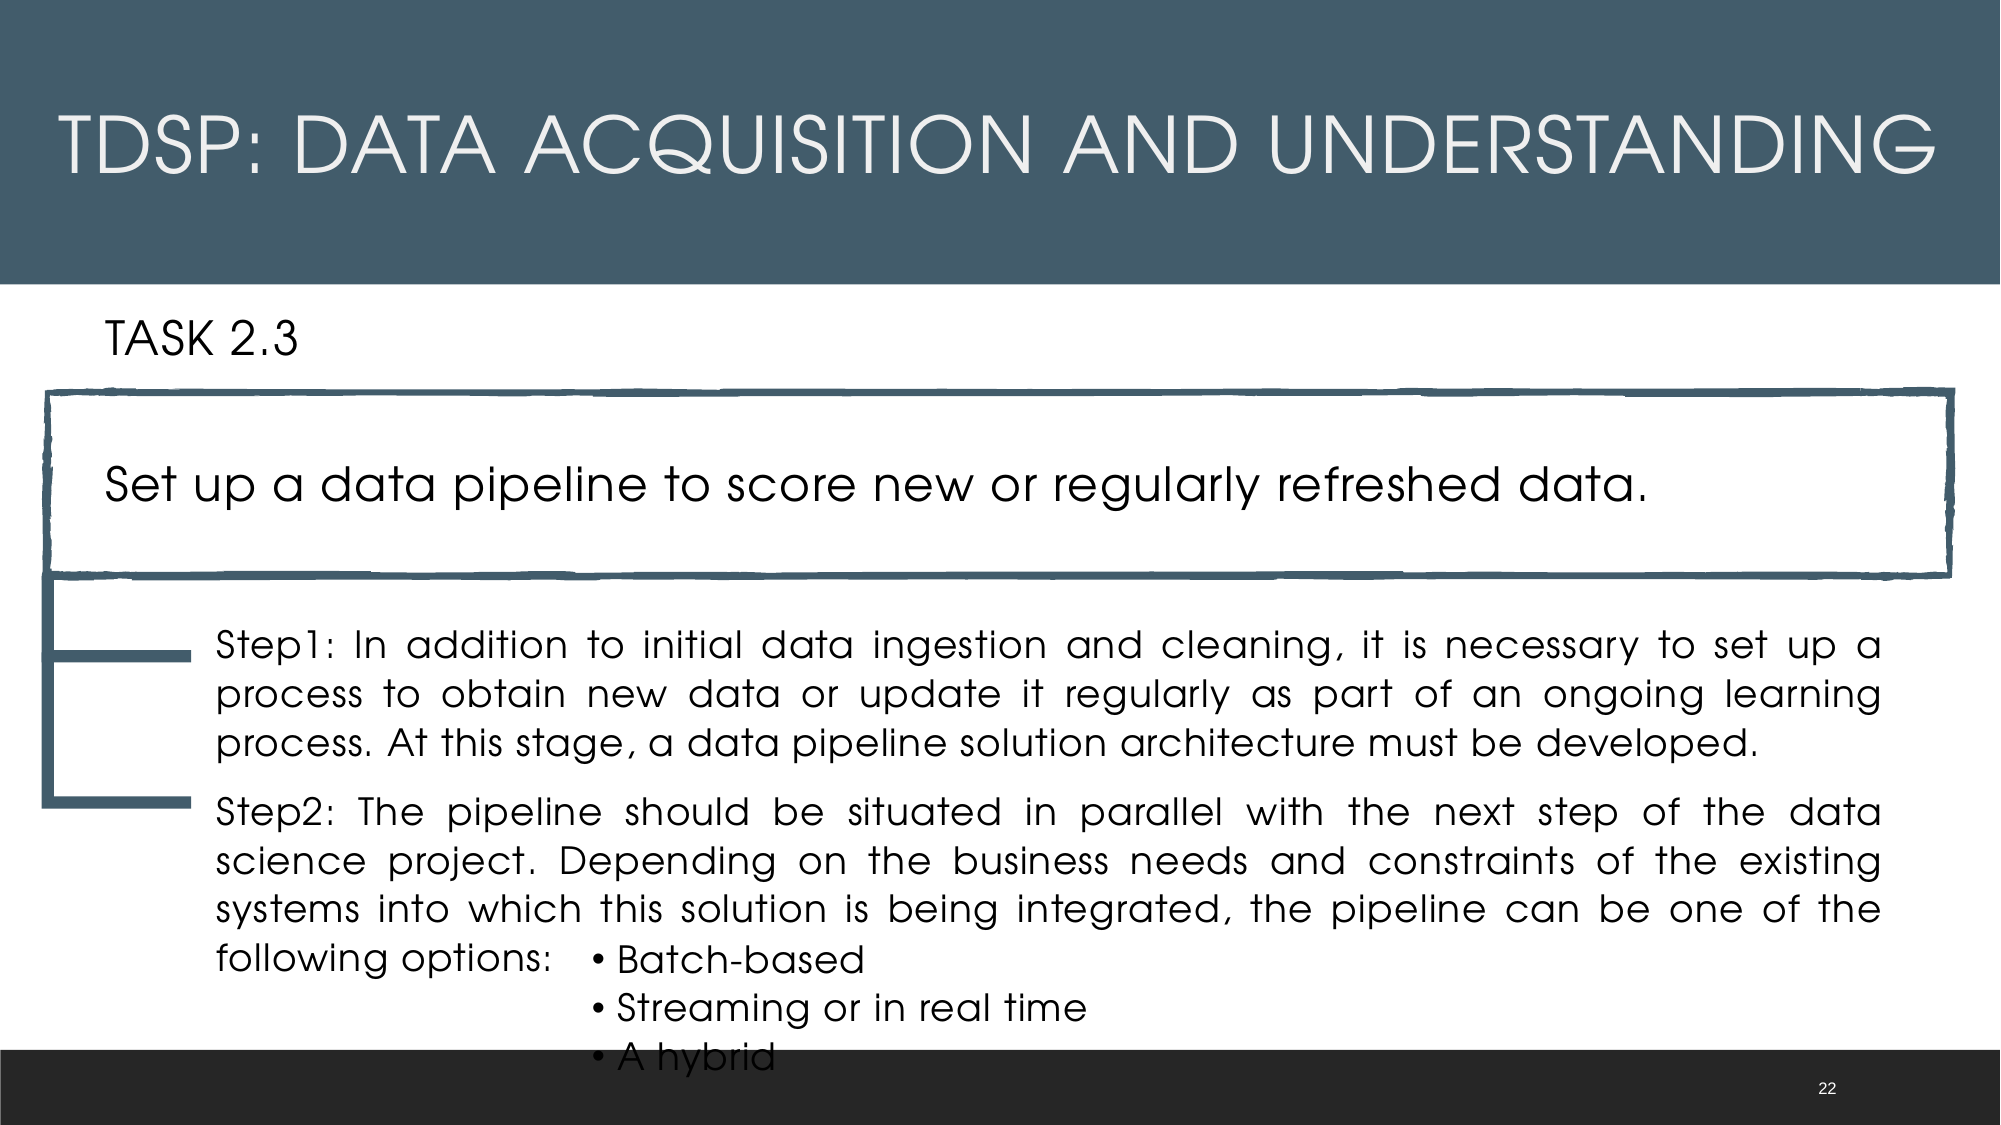

TDSP: DATA ACQUISITION AND UNDERSTANDING
TASK 2.3

Set up a data pipeline to score new or regularly refreshed data.

Step1: In addition to initial data ingestion and cleaning, it is necessary to set up a process to obtain new data or update it regularly as part of an ongoing learning process. At this stage, a data pipeline solution architecture must be developed.

Step2: The pipeline should be situated in parallel with the next step of the data science project. Depending on the business needs and constraints of the existing systems into which this solution is being integrated, the pipeline can be one of the following options:

Batch-based
Streaming or in real time
A hybrid
22